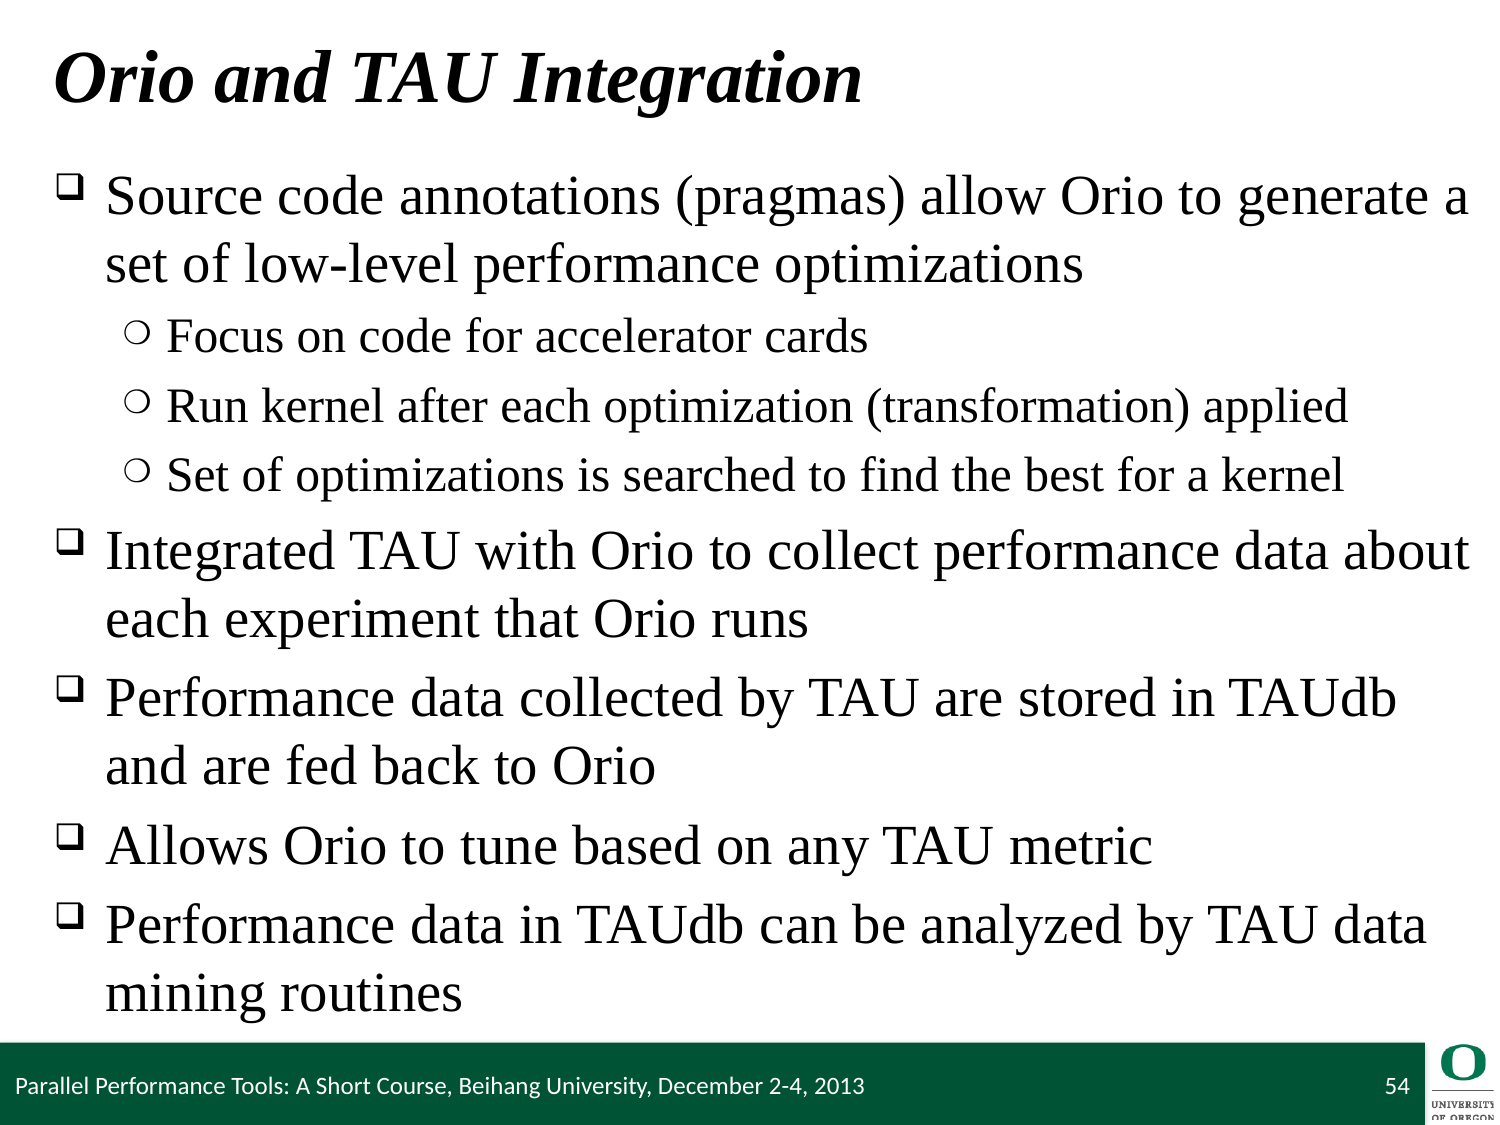

# Orio and TAU Integration
Source code annotations (pragmas) allow Orio to generate a set of low-level performance optimizations
Focus on code for accelerator cards
Run kernel after each optimization (transformation) applied
Set of optimizations is searched to find the best for a kernel
Integrated TAU with Orio to collect performance data about each experiment that Orio runs
Performance data collected by TAU are stored in TAUdb and are fed back to Orio
Allows Orio to tune based on any TAU metric
Performance data in TAUdb can be analyzed by TAU data mining routines

Parallel Performance Tools: A Short Course, Beihang University, December 2-4, 2013
54